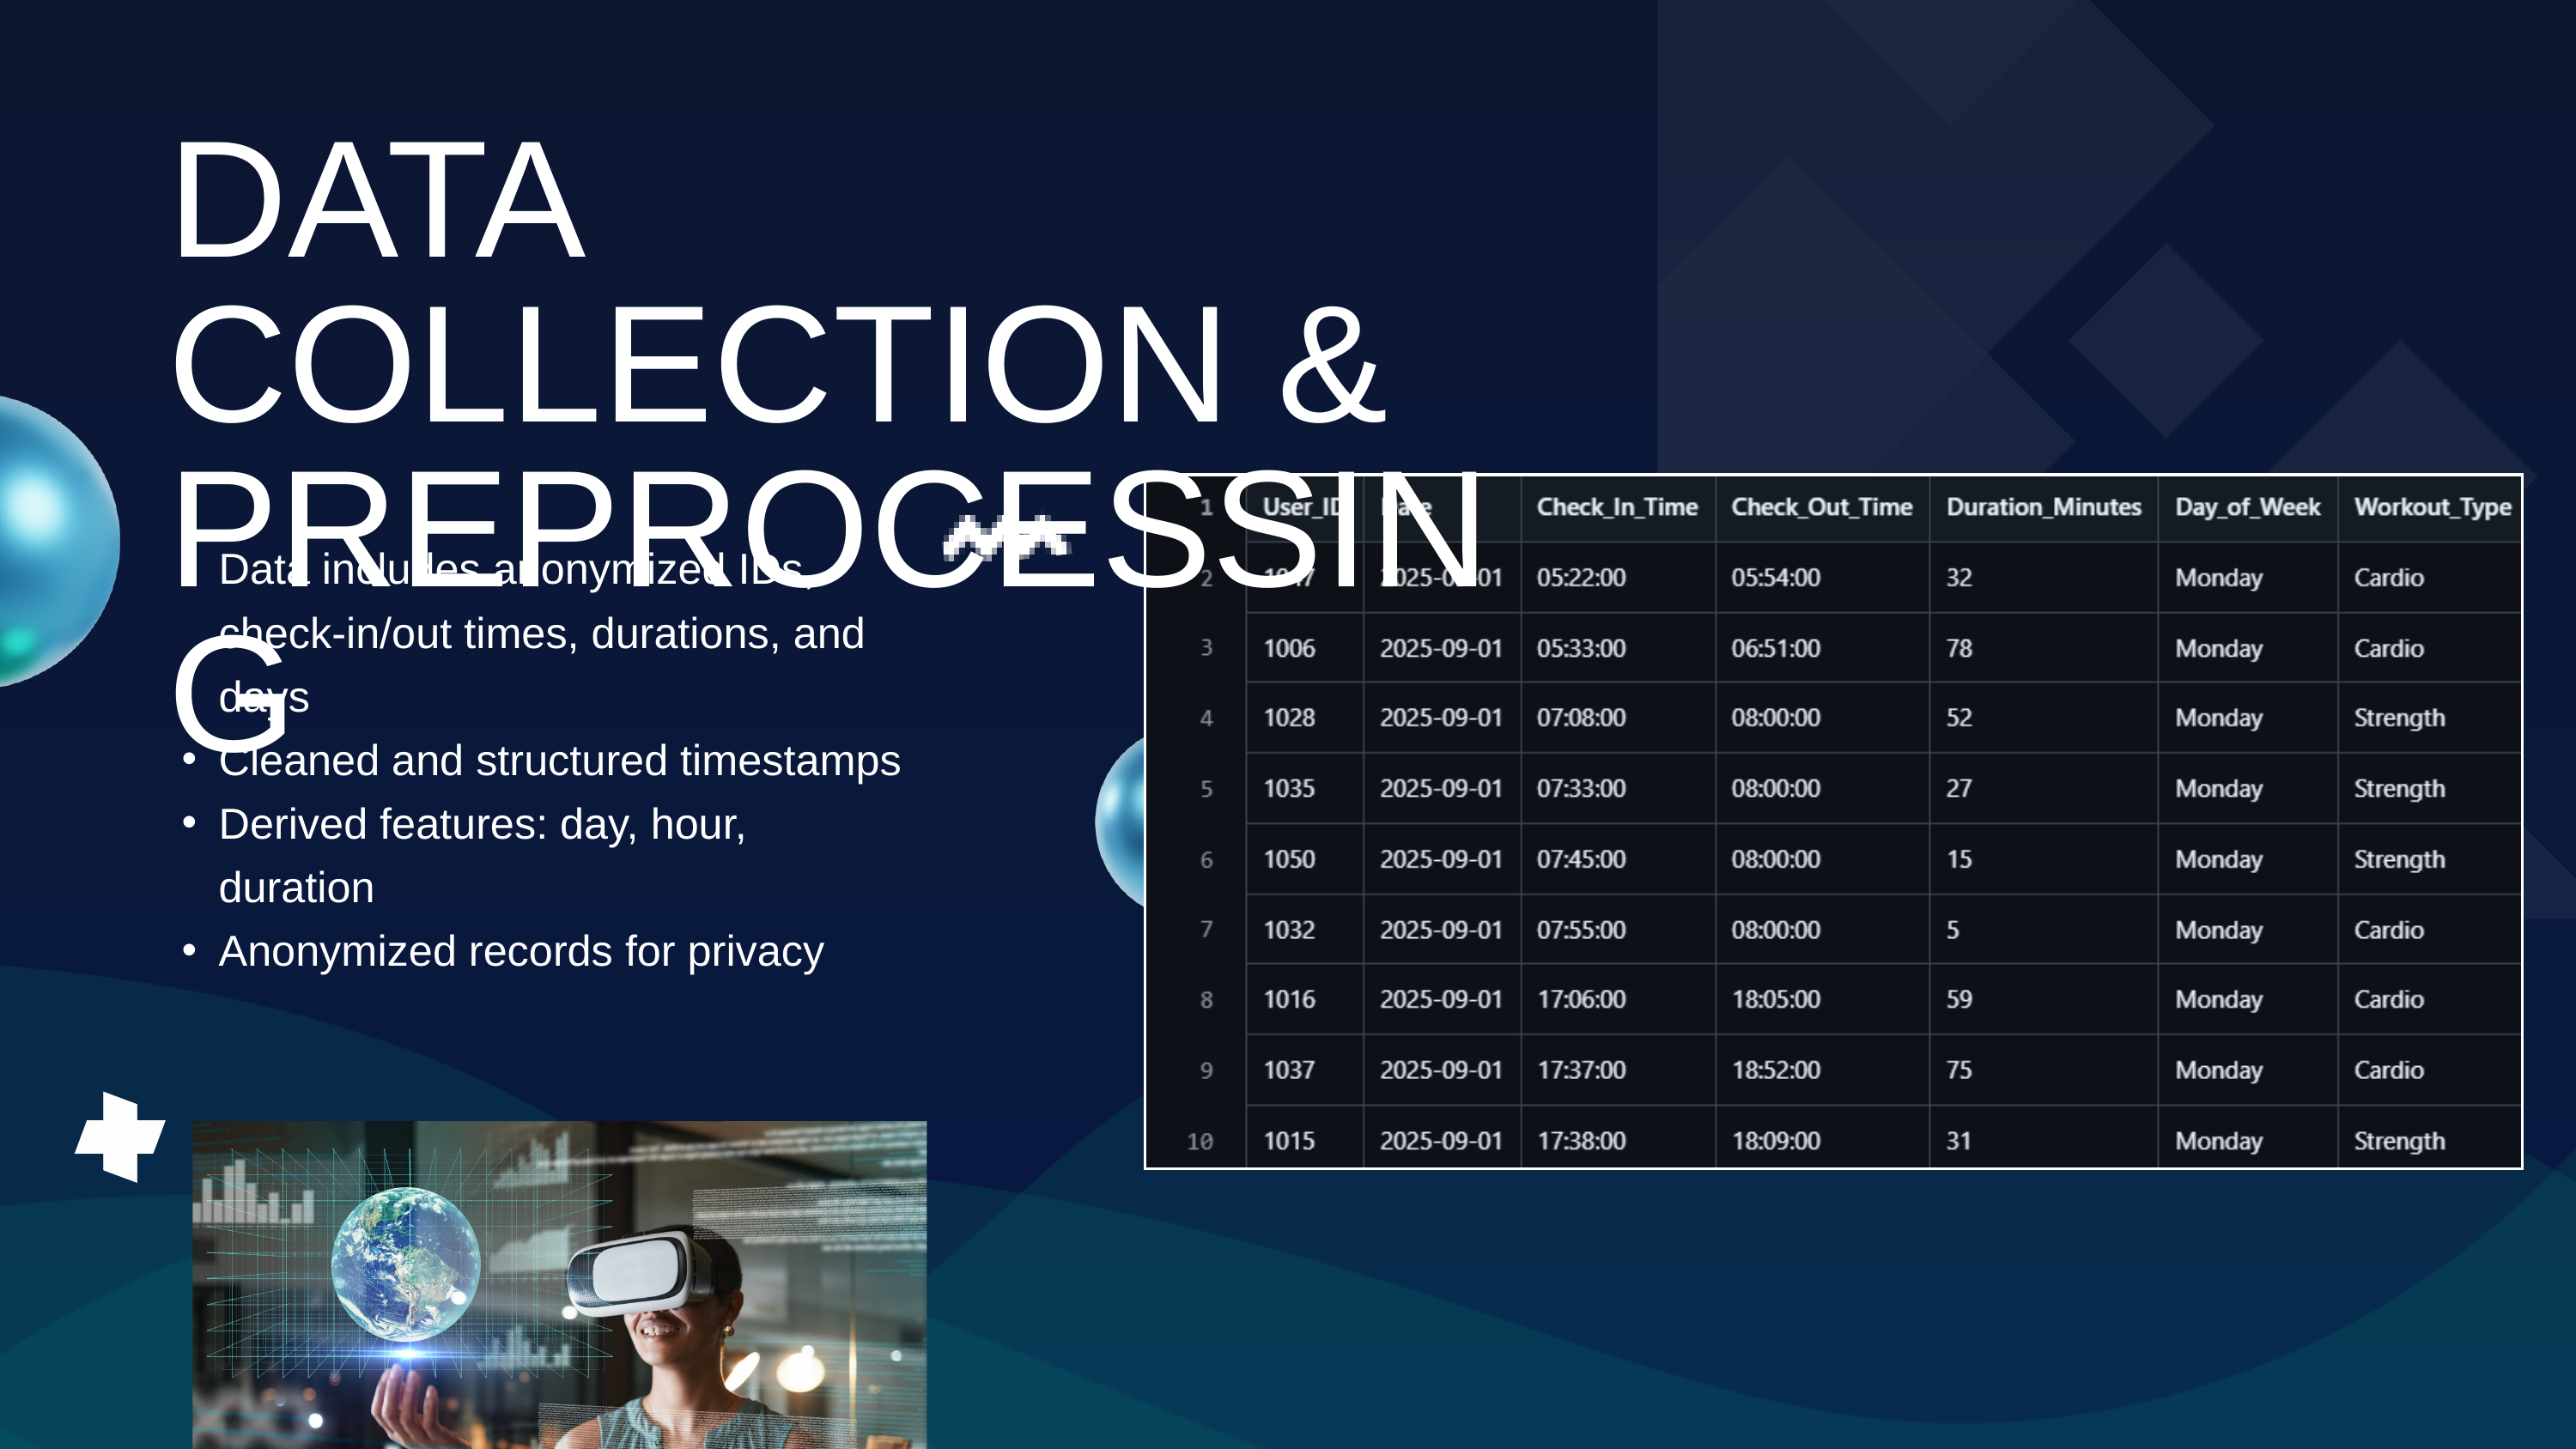

DATA COLLECTION & PREPROCESSING

Data includes anonymized IDs,  check-in/out times, durations, and days
Cleaned and structured timestamps
Derived features: day, hour,       duration
Anonymized records for privacy